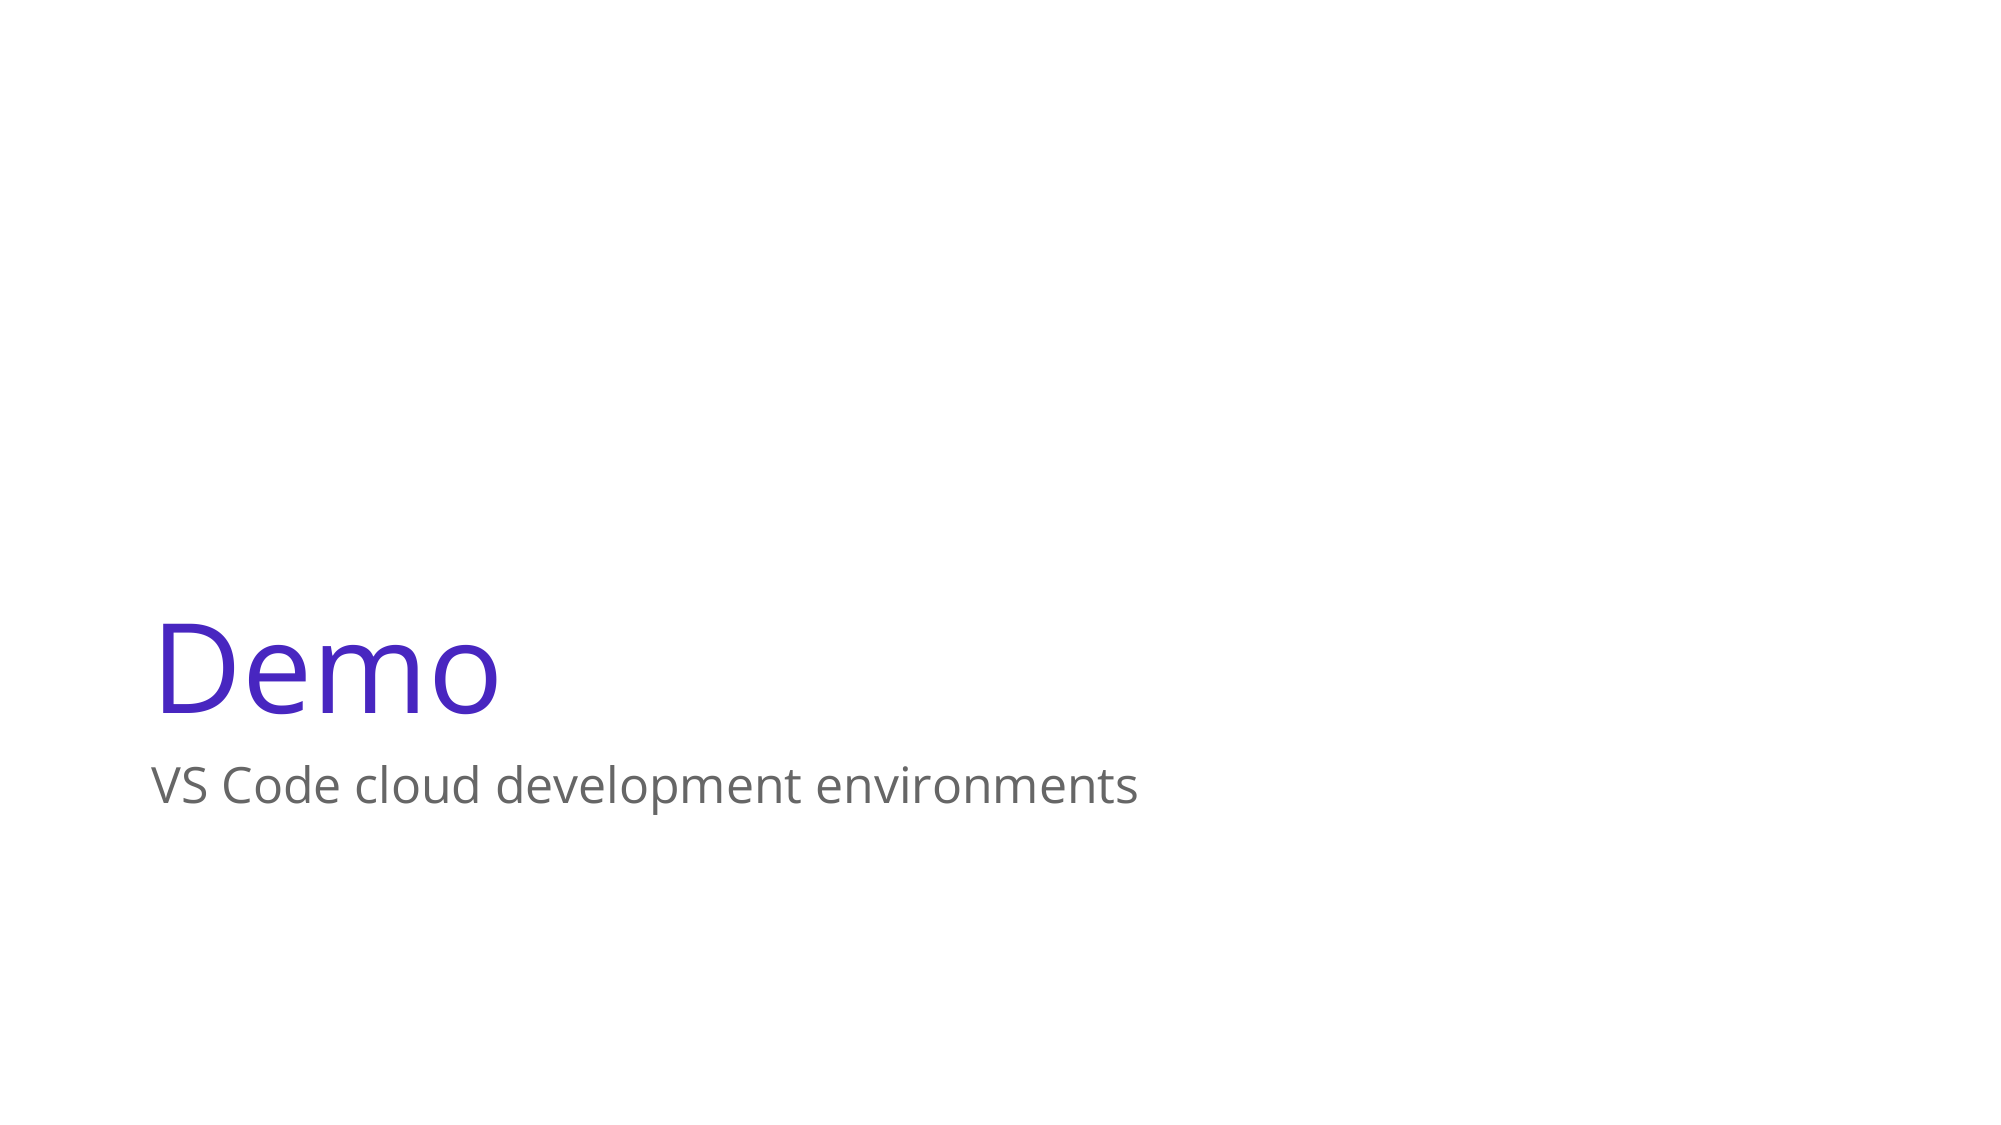

# Demo
VS Code cloud development environments